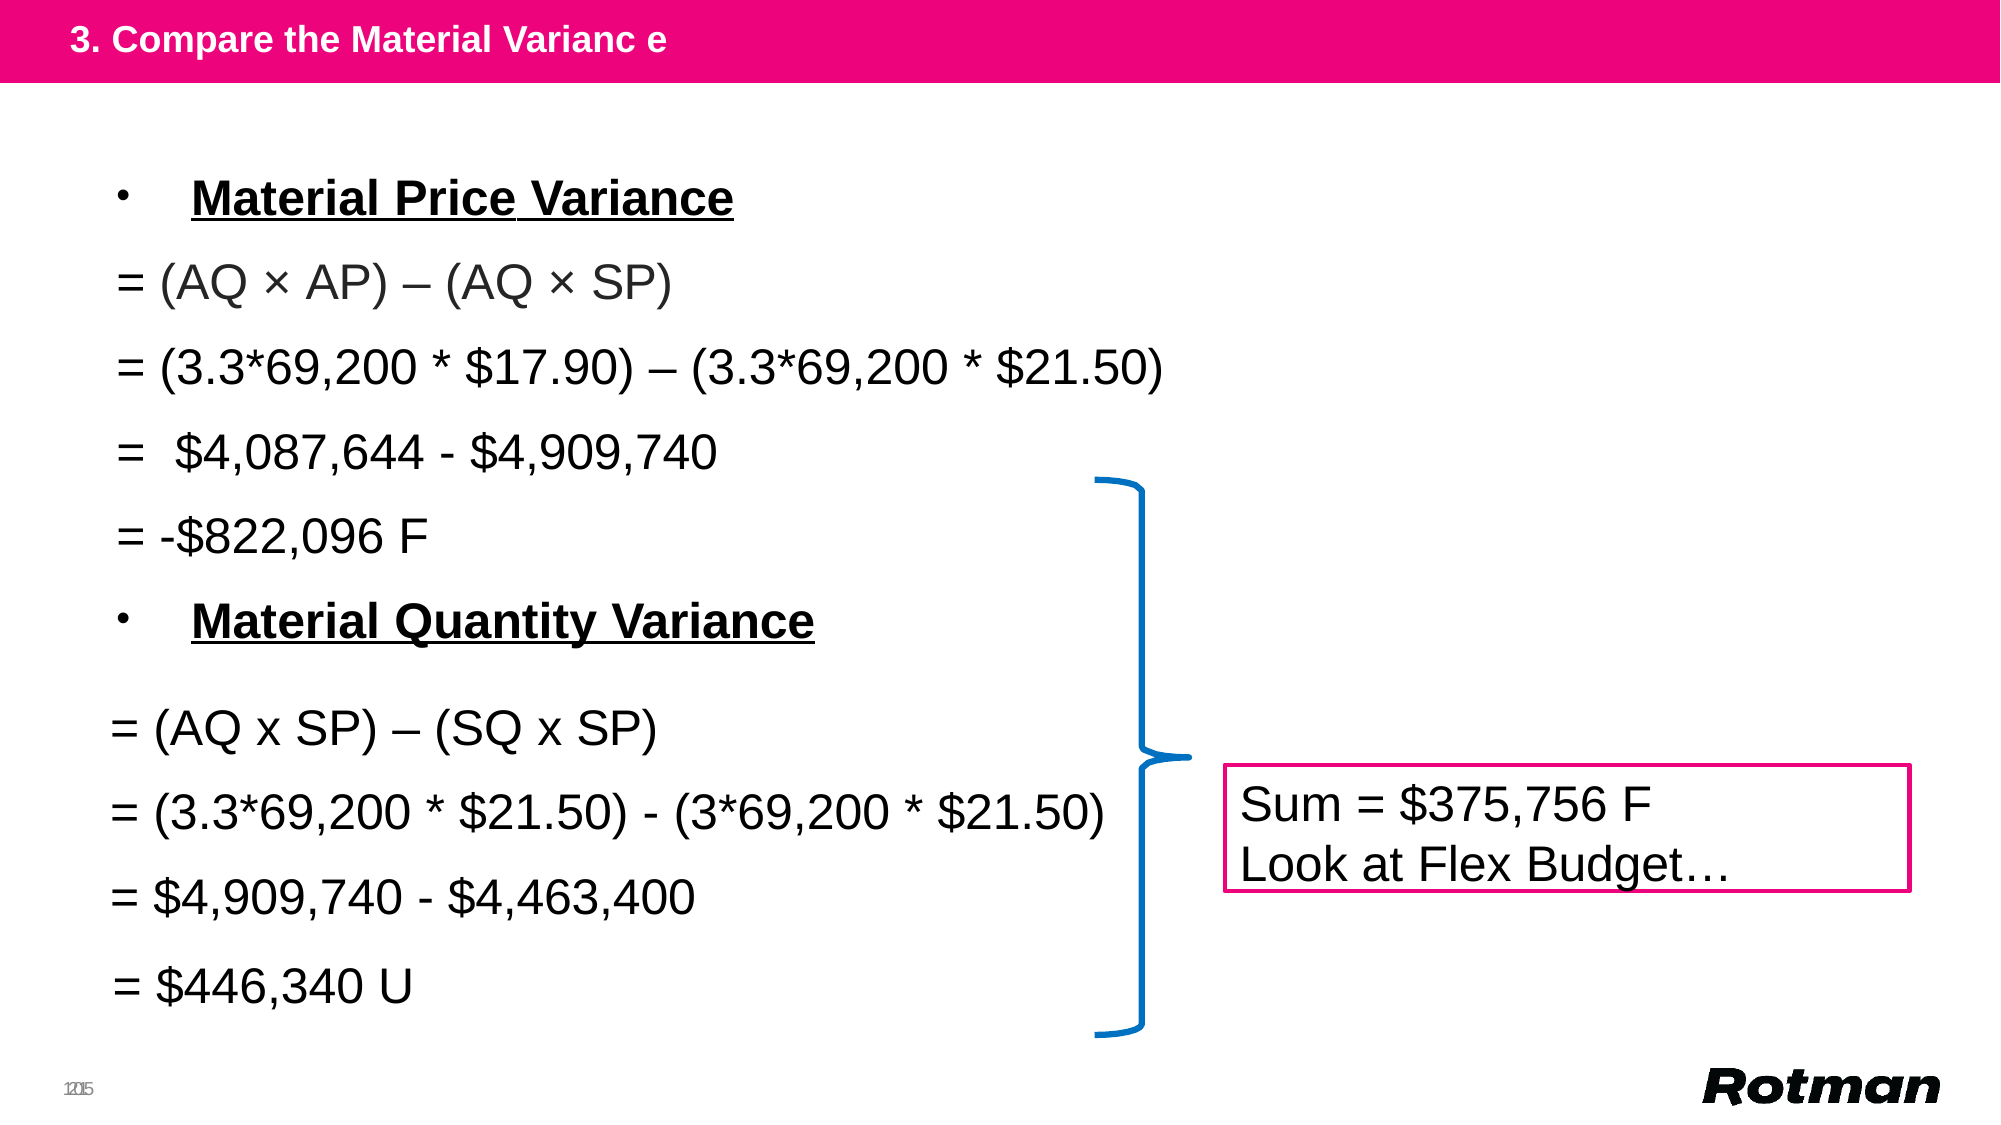

3. Compare the Material Varianc e
Material Price Variance
= (AQ × AP) – (AQ × SP)
= (3.3*69,200 * $17.90) – (3.3*69,200 * $21.50)
=	$4,087,644 - $4,909,740
= -$822,096 F
Material Quantity Variance

= (AQ x SP) – (SQ x SP)
= (3.3*69,200 * $21.50) - (3*69,200 * $21.50)
= $4,909,740 - $4,463,400
Sum = $375,756 F
Look at Flex Budget…
= $446,340 U
105
21